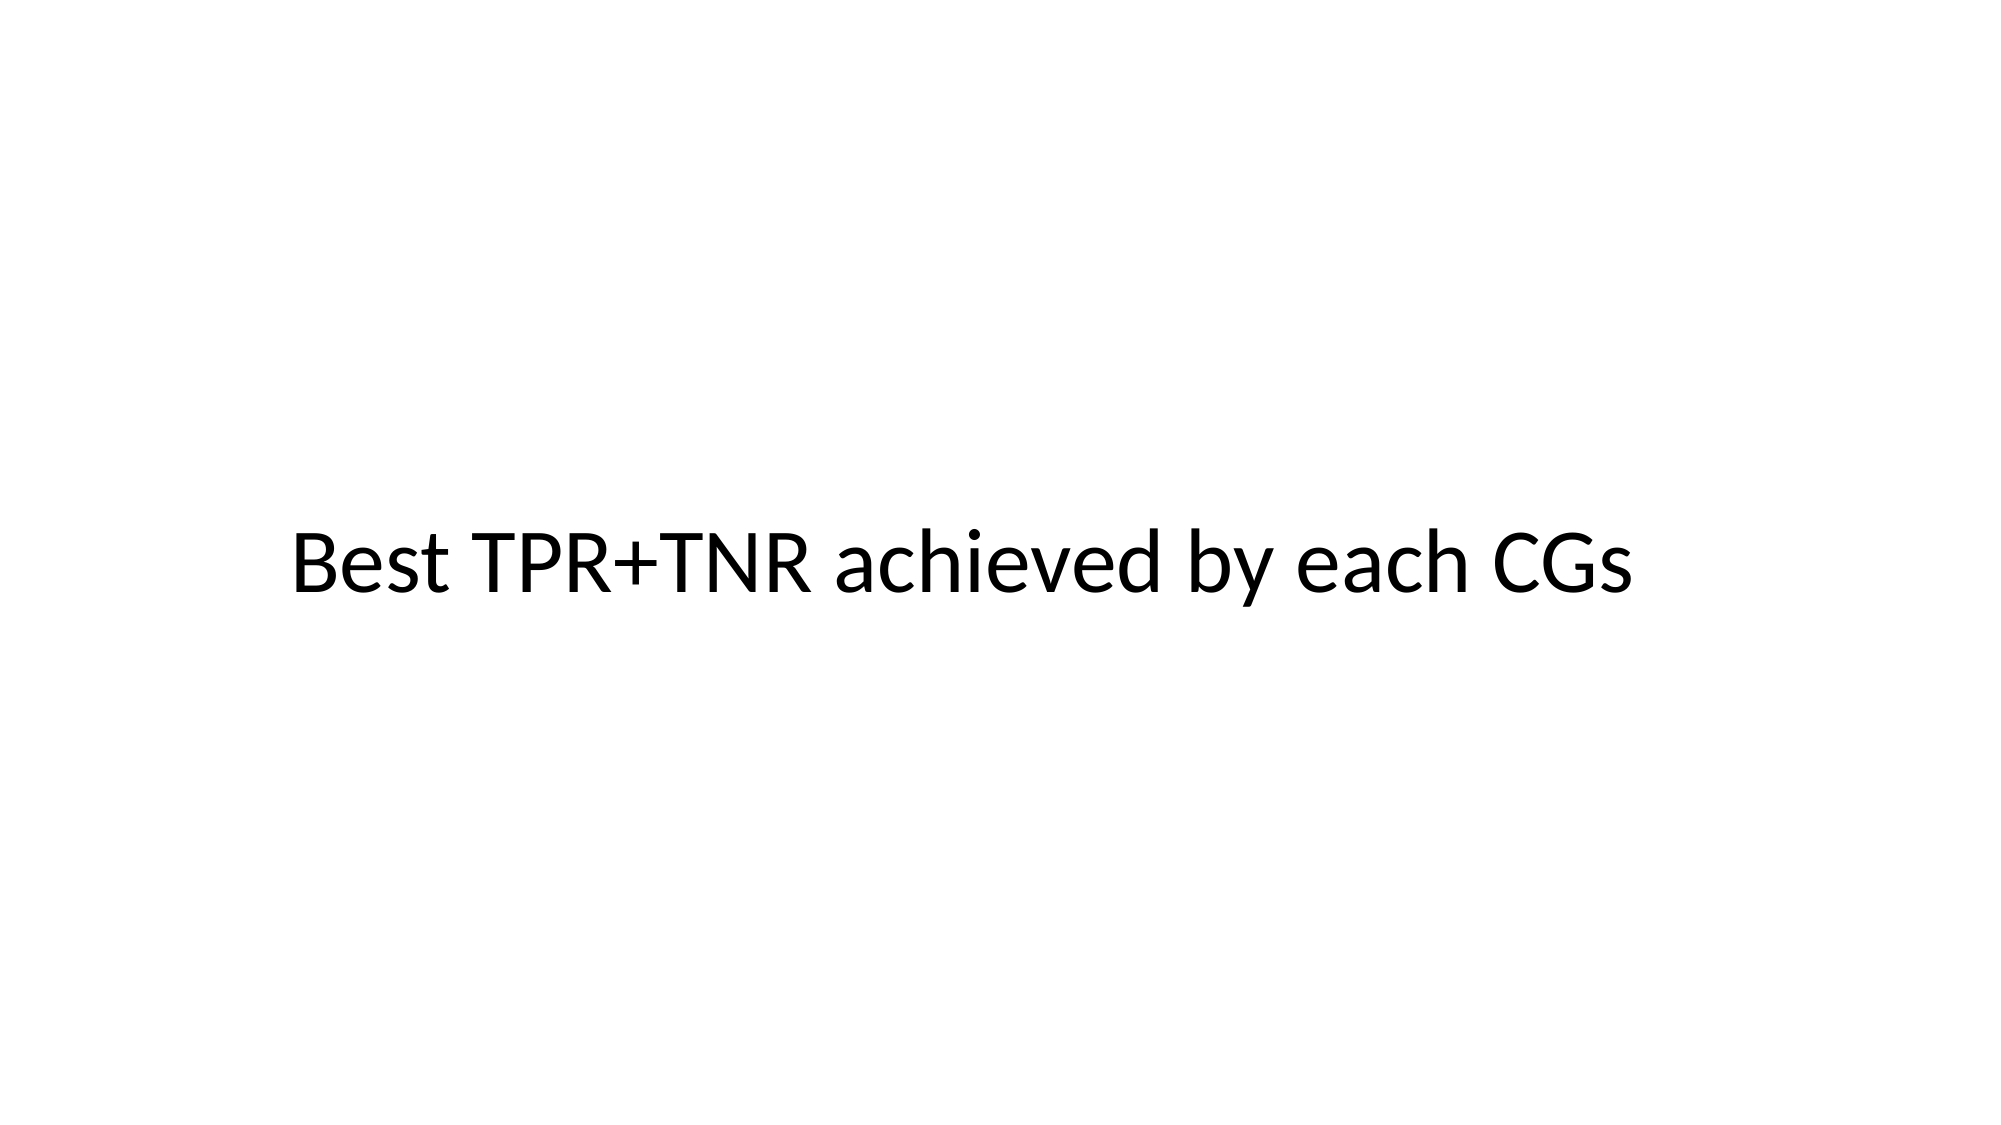

# Best TPR+TNR achieved by each CGs